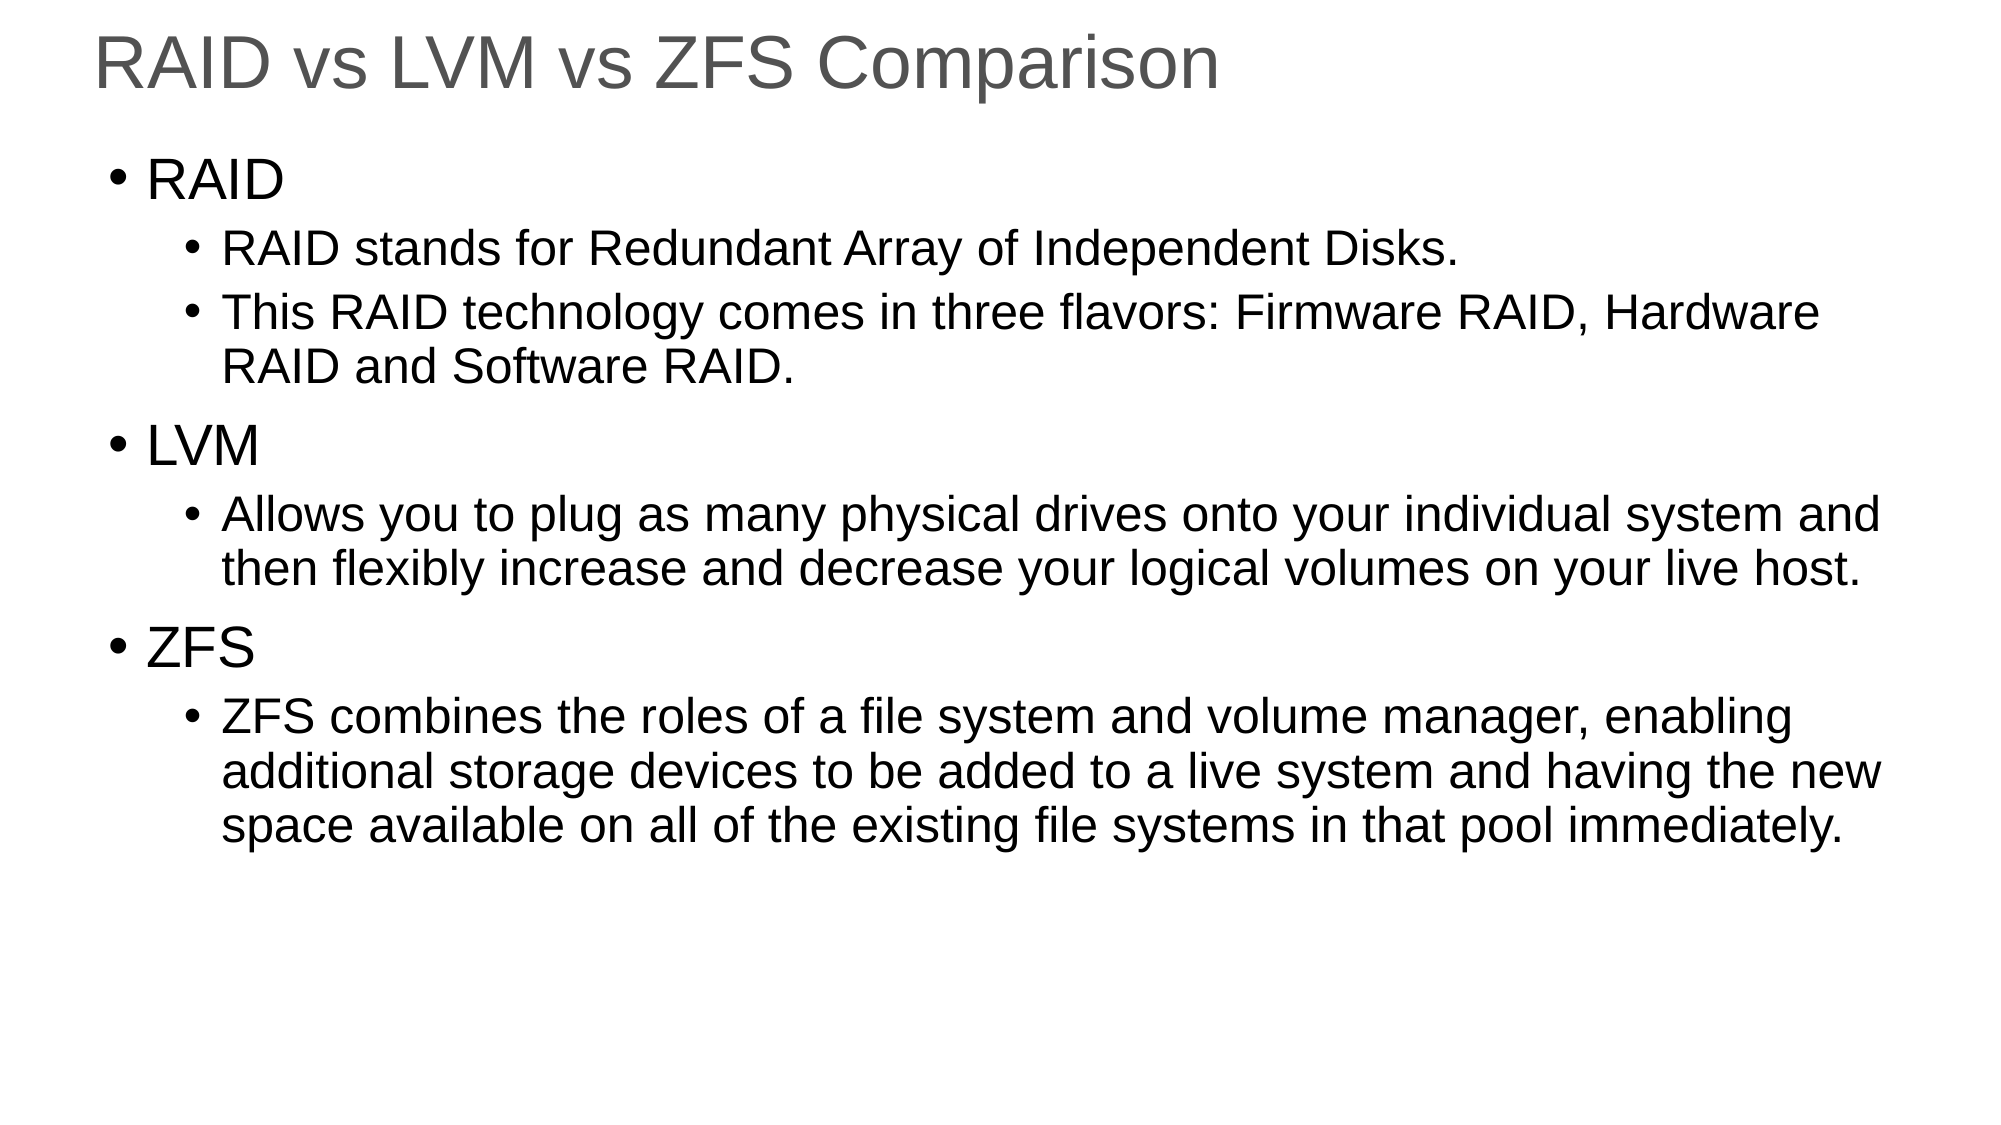

# RAID vs LVM vs ZFS Comparison
RAID
RAID stands for Redundant Array of Independent Disks.
This RAID technology comes in three flavors: Firmware RAID, Hardware RAID and Software RAID.
LVM
Allows you to plug as many physical drives onto your individual system and then flexibly increase and decrease your logical volumes on your live host.
ZFS
ZFS combines the roles of a file system and volume manager, enabling additional storage devices to be added to a live system and having the new space available on all of the existing file systems in that pool immediately.